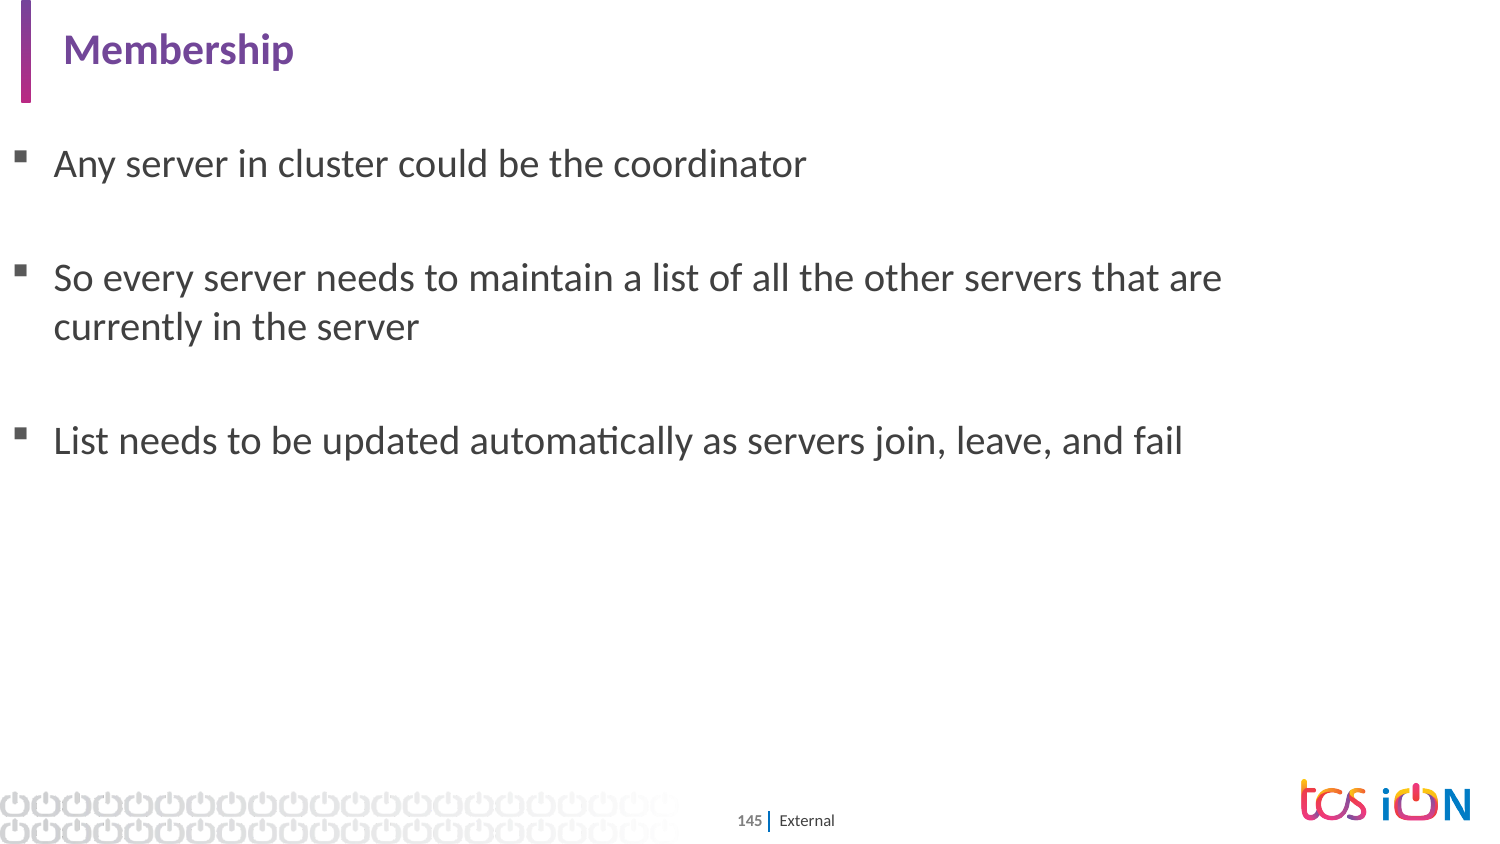

# Membership
Any server in cluster could be the coordinator

So every server needs to maintain a list of all the other servers that are currently in the server

List needs to be updated automatically as servers join, leave, and fail
Design of Apache Cassandra